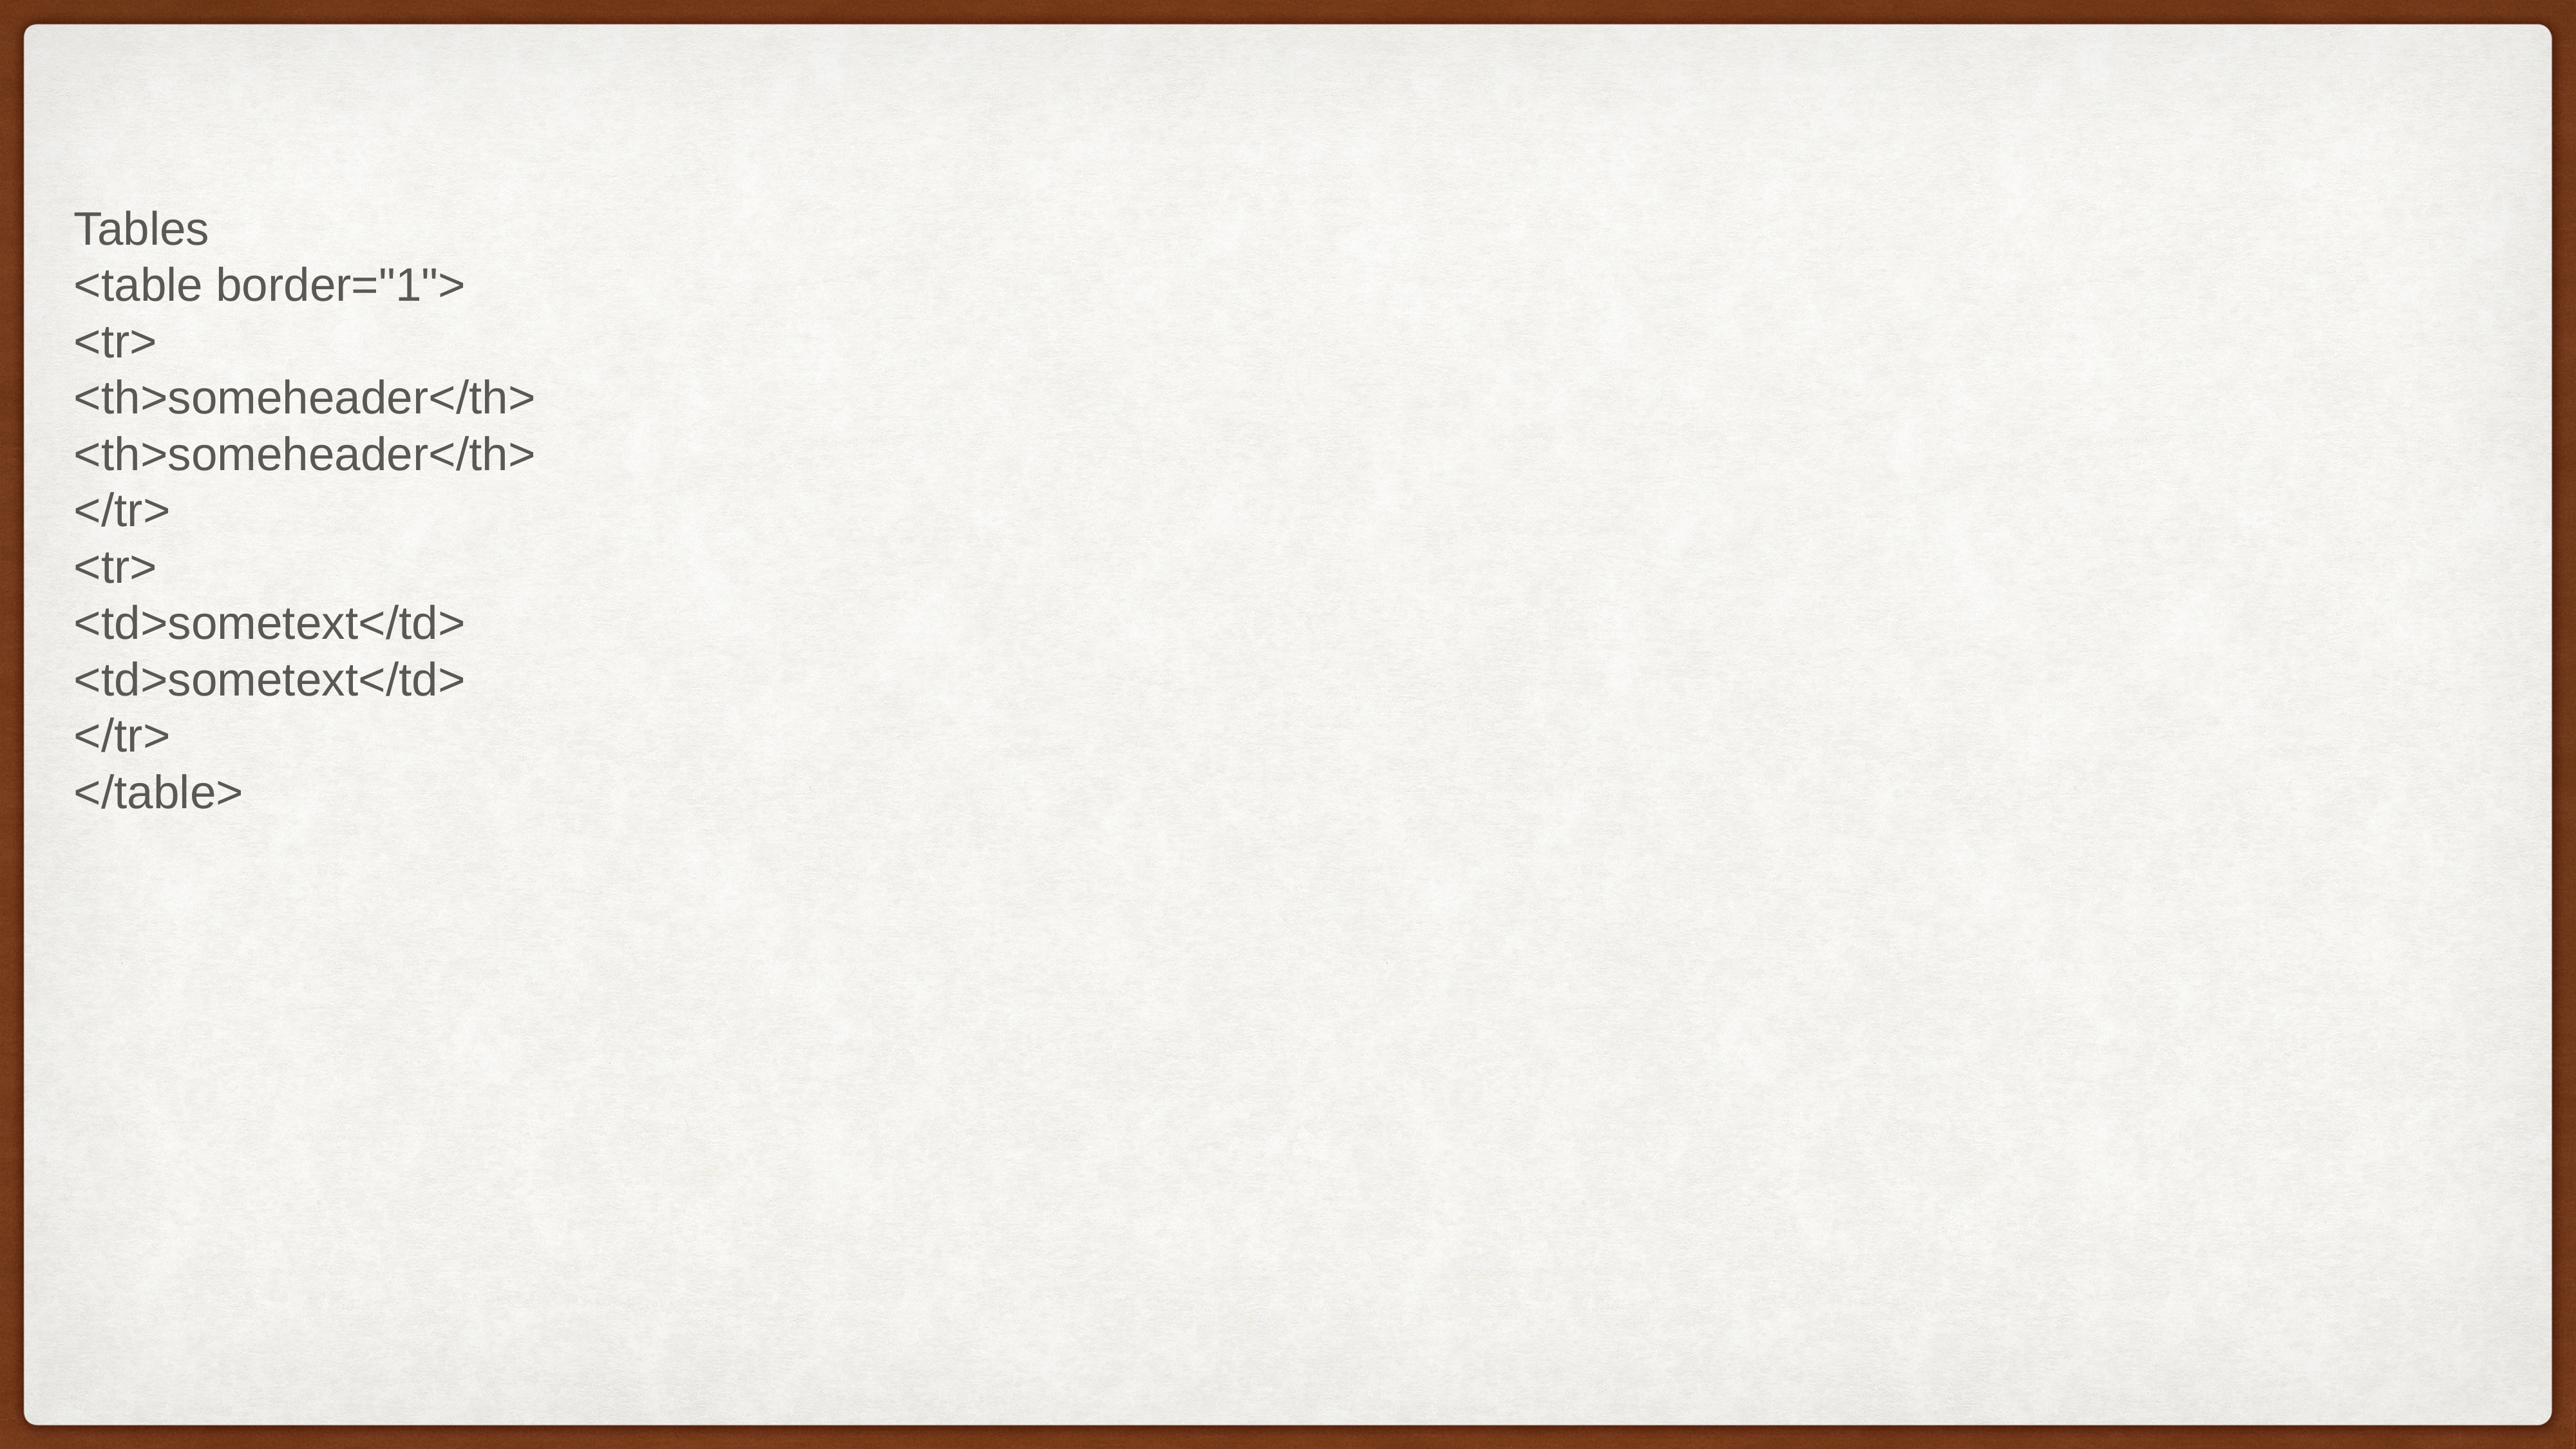

Tables
<table border="1">
<tr>
<th>someheader</th>
<th>someheader</th>
</tr>
<tr>
<td>sometext</td>
<td>sometext</td>
</tr>
</table>